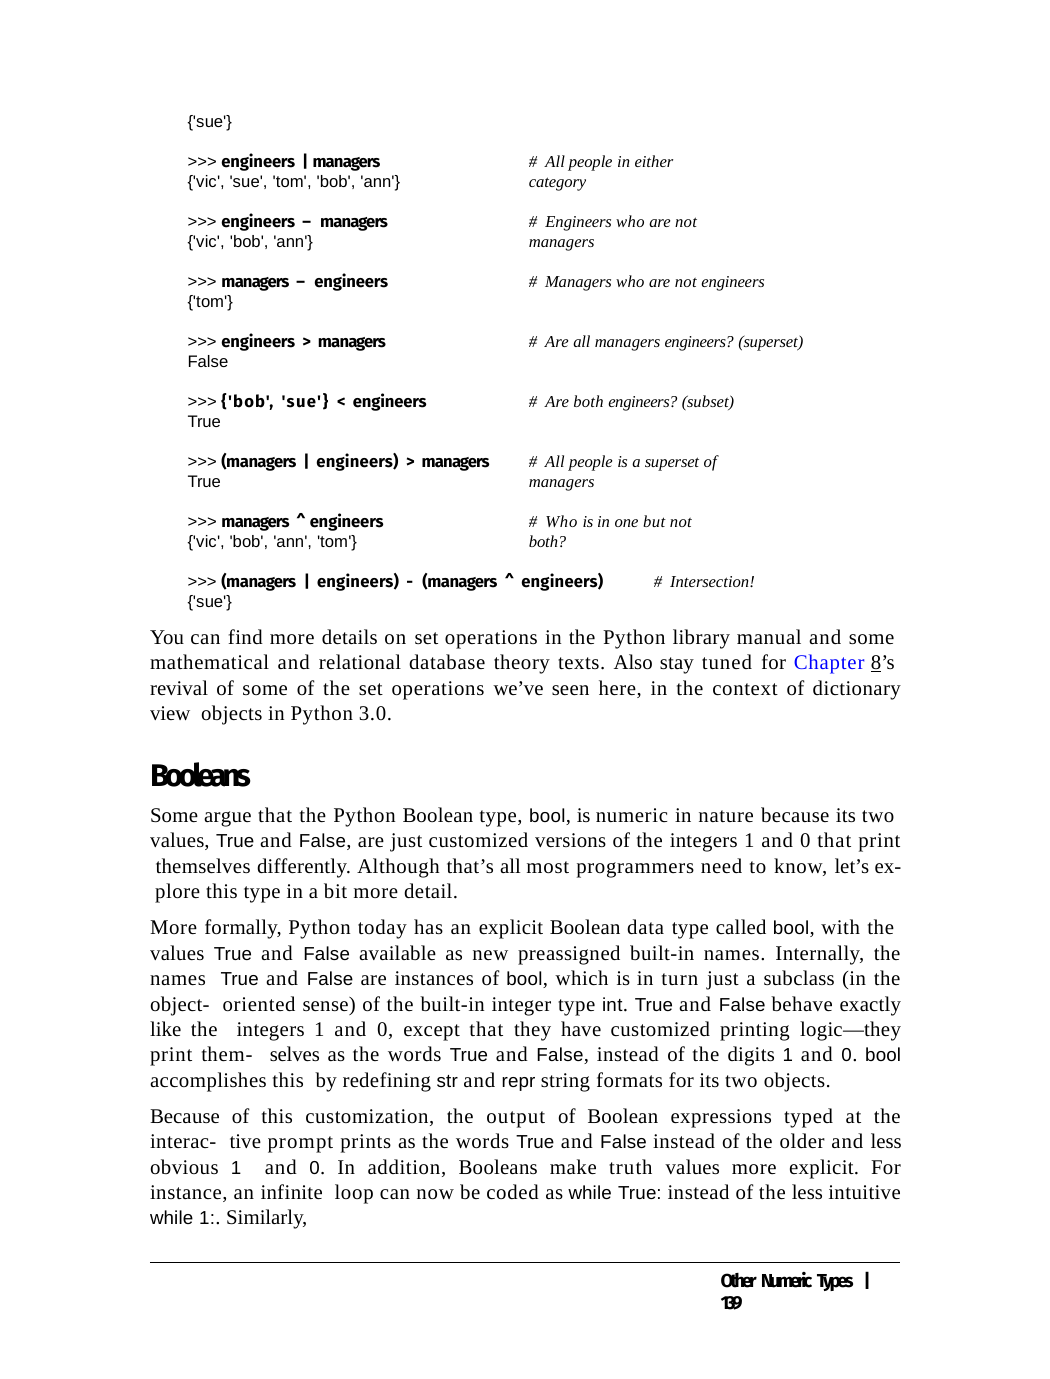

{'sue'}
>>> engineers | managers
{'vic', 'sue', 'tom', 'bob', 'ann'}
# All people in either category
>>> engineers – managers
{'vic', 'bob', 'ann'}
# Engineers who are not managers
>>> managers – engineers
{'tom'}
# Managers who are not engineers
>>> engineers > managers
False
# Are all managers engineers? (superset)
>>> {'bob', 'sue'} < engineers
True
# Are both engineers? (subset)
>>> (managers | engineers) > managers
True
# All people is a superset of managers
>>> managers ^ engineers
{'vic', 'bob', 'ann', 'tom'}
# Who is in one but not both?
>>> (managers | engineers) - (managers ^ engineers)
{'sue'}
# Intersection!
You can find more details on set operations in the Python library manual and some  mathematical and relational database theory texts. Also stay tuned for Chapter 8’s  revival of some of the set operations we’ve seen here, in the context of dictionary view  objects in Python 3.0.

Booleans
Some argue that the Python Boolean type, bool, is numeric in nature because its two  values, True and False, are just customized versions of the integers 1 and 0 that print  themselves differently. Although that’s all most programmers need to know, let’s ex-  plore this type in a bit more detail.
More formally, Python today has an explicit Boolean data type called bool, with the  values True and False available as new preassigned built-in names. Internally, the names  True and False are instances of bool, which is in turn just a subclass (in the object-  oriented sense) of the built-in integer type int. True and False behave exactly like the  integers 1 and 0, except that they have customized printing logic—they print them-  selves as the words True and False, instead of the digits 1 and 0. bool accomplishes this  by redefining str and repr string formats for its two objects.
Because of this customization, the output of Boolean expressions typed at the interac-  tive prompt prints as the words True and False instead of the older and less obvious 1  and 0. In addition, Booleans make truth values more explicit. For instance, an infinite  loop can now be coded as while True: instead of the less intuitive while 1:. Similarly,

Other Numeric Types  |  139